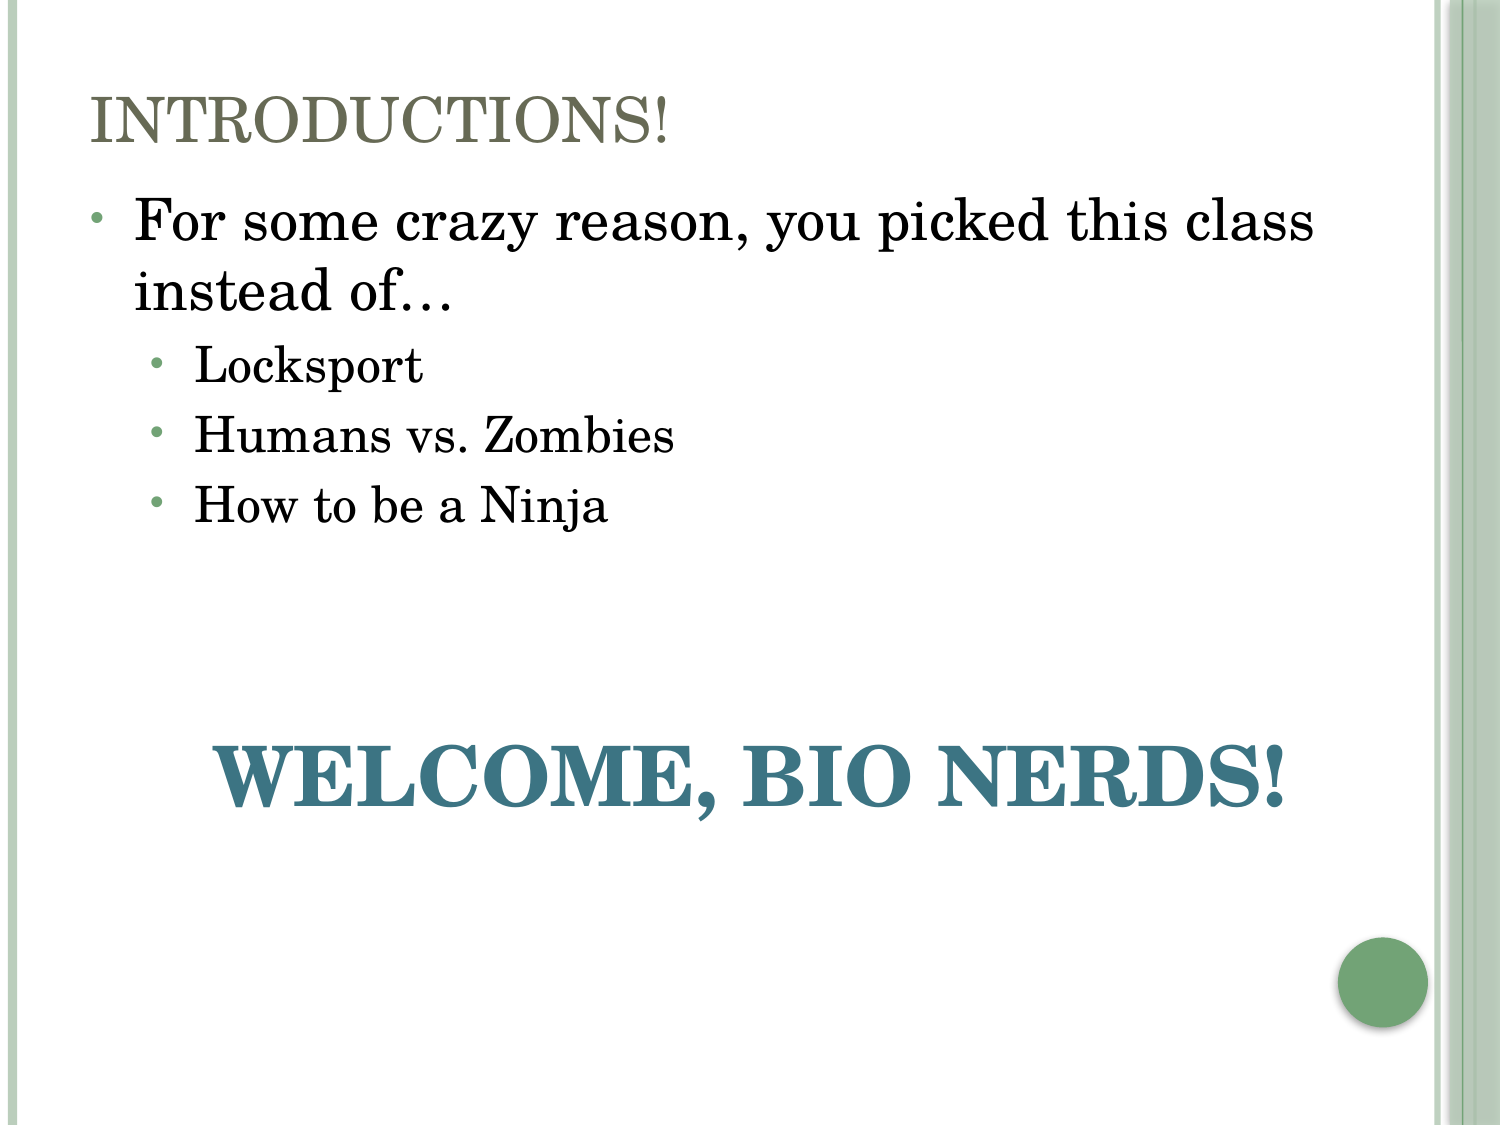

# Introductions!
For some crazy reason, you picked this class instead of…
Locksport
Humans vs. Zombies
How to be a Ninja

Welcome, Bio Nerds!